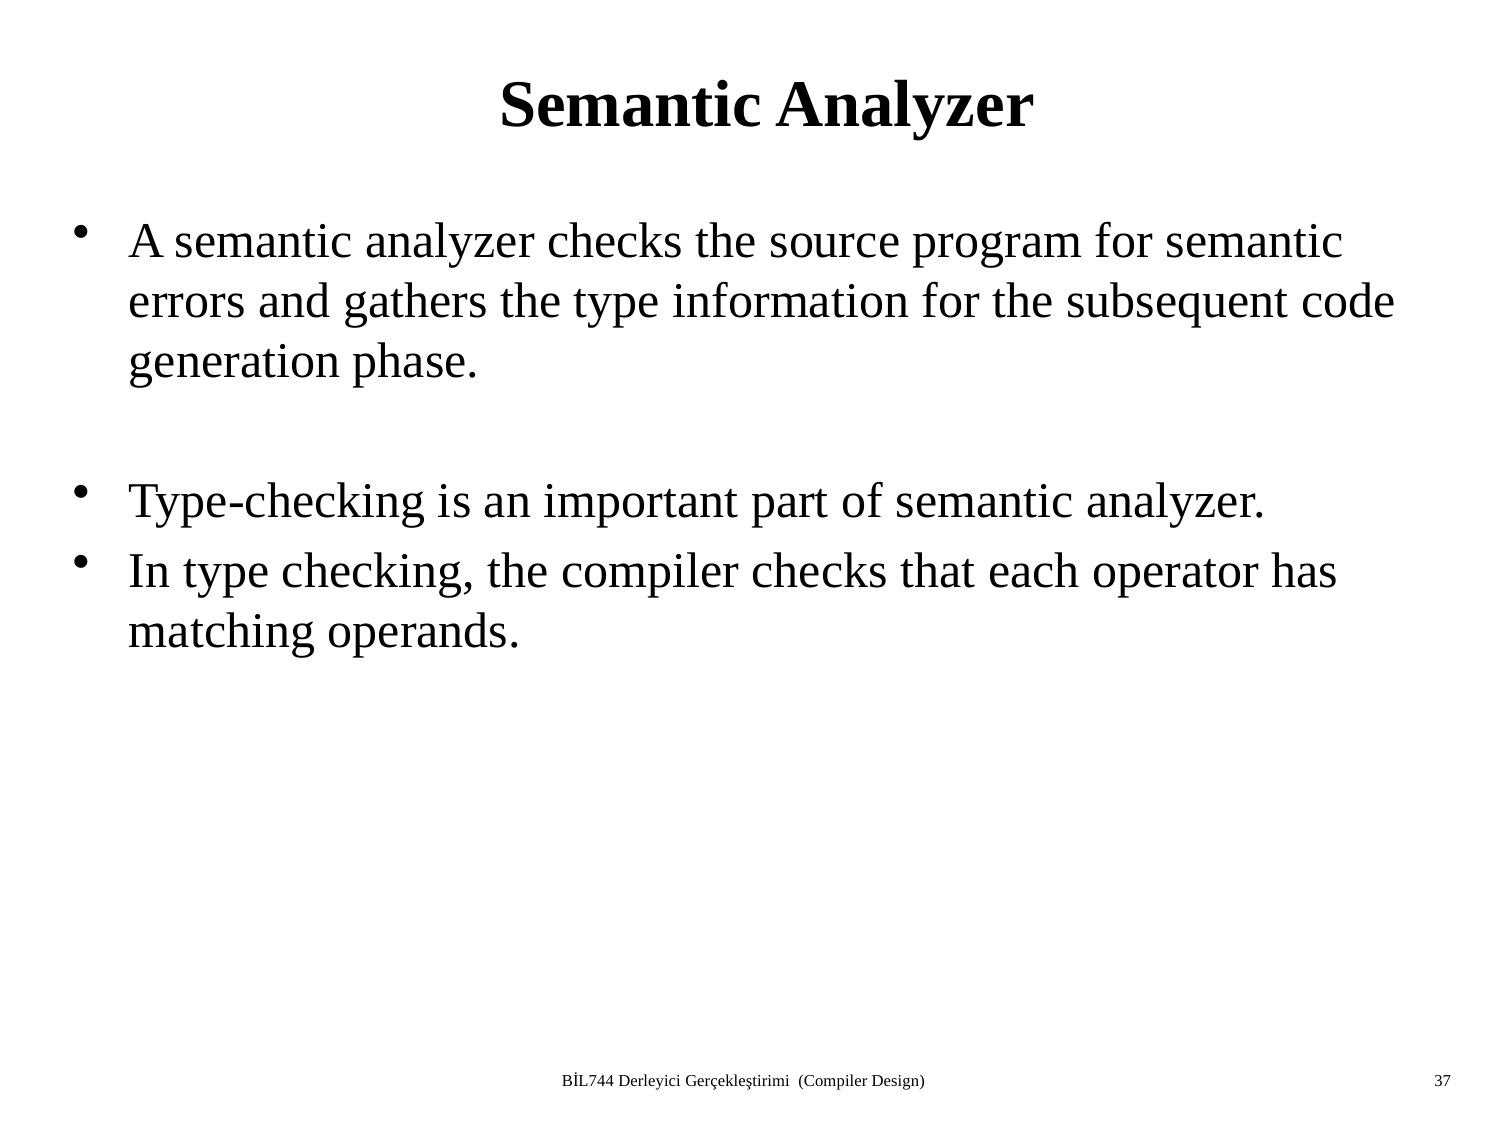

# Semantic Analyzer
A semantic analyzer checks the source program for semantic errors and gathers the type information for the subsequent code generation phase.

Type-checking is an important part of semantic analyzer.
In type checking, the compiler checks that each operator has matching operands.
BİL744 Derleyici Gerçekleştirimi  (Compiler Design)
37